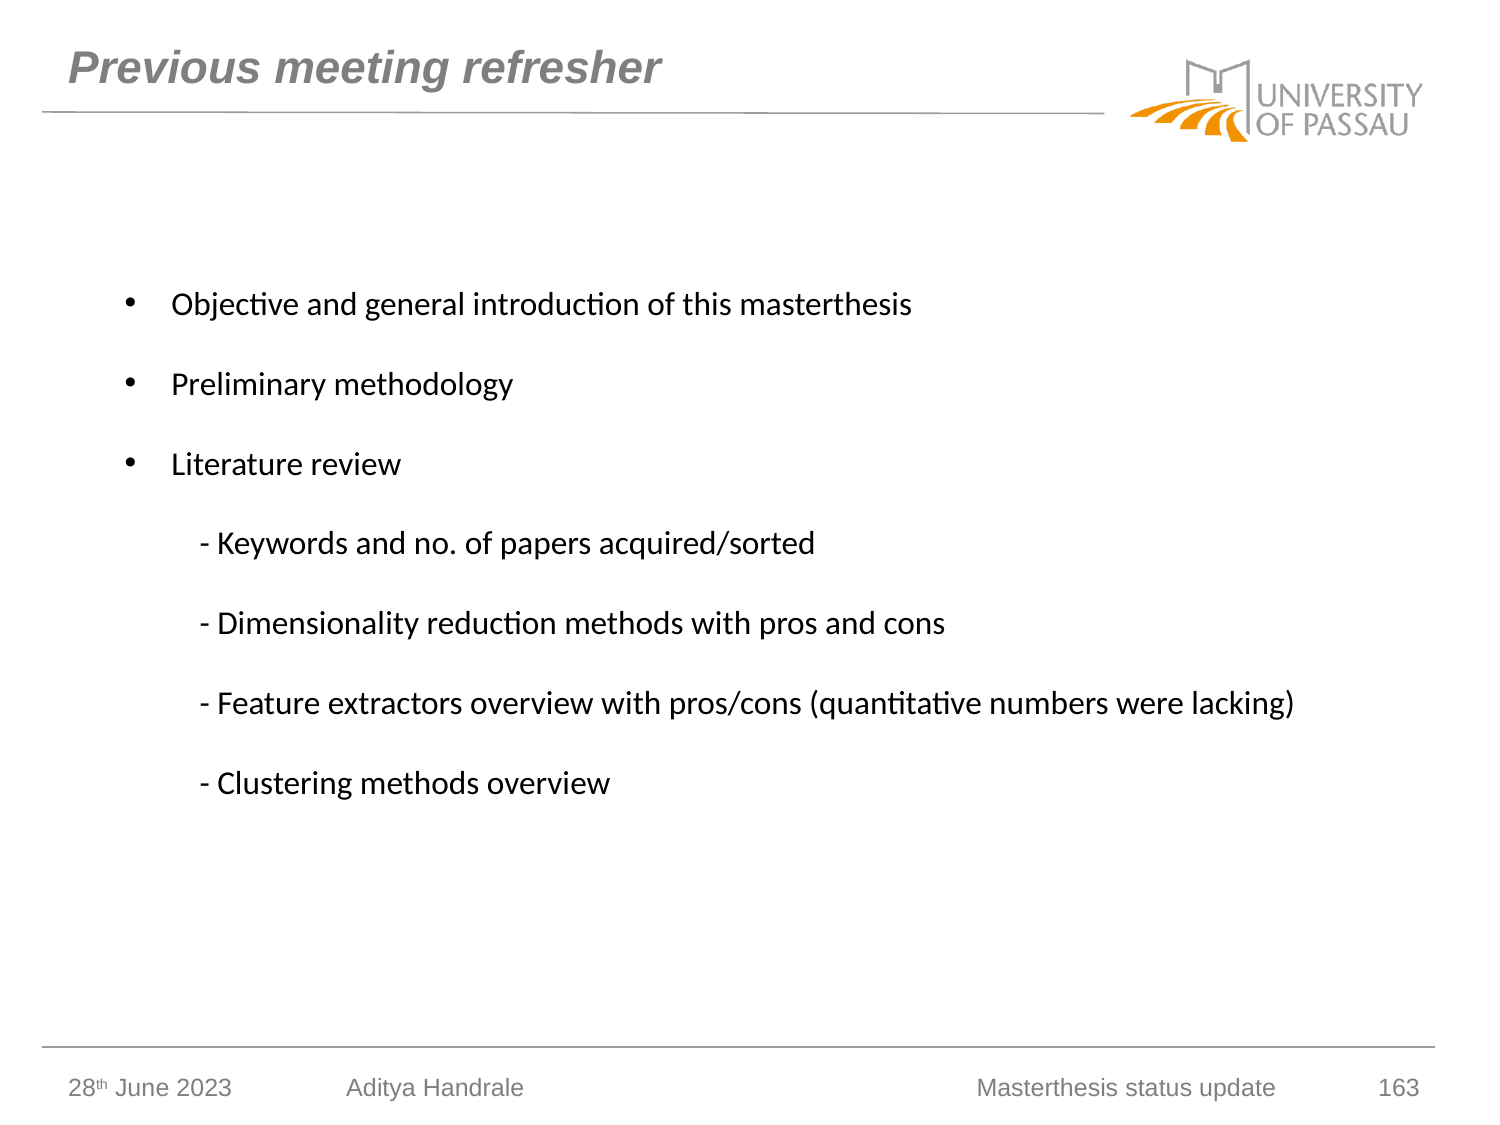

# Previous meeting refresher

Objective and general introduction of this masterthesis
Preliminary methodology
Literature review
          - Keywords and no. of papers acquired/sorted
          - Dimensionality reduction methods with pros and cons
          - Feature extractors overview with pros/cons (quantitative numbers were lacking)
          - Clustering methods overview

28th June 2023
Aditya Handrale
Masterthesis status update
163